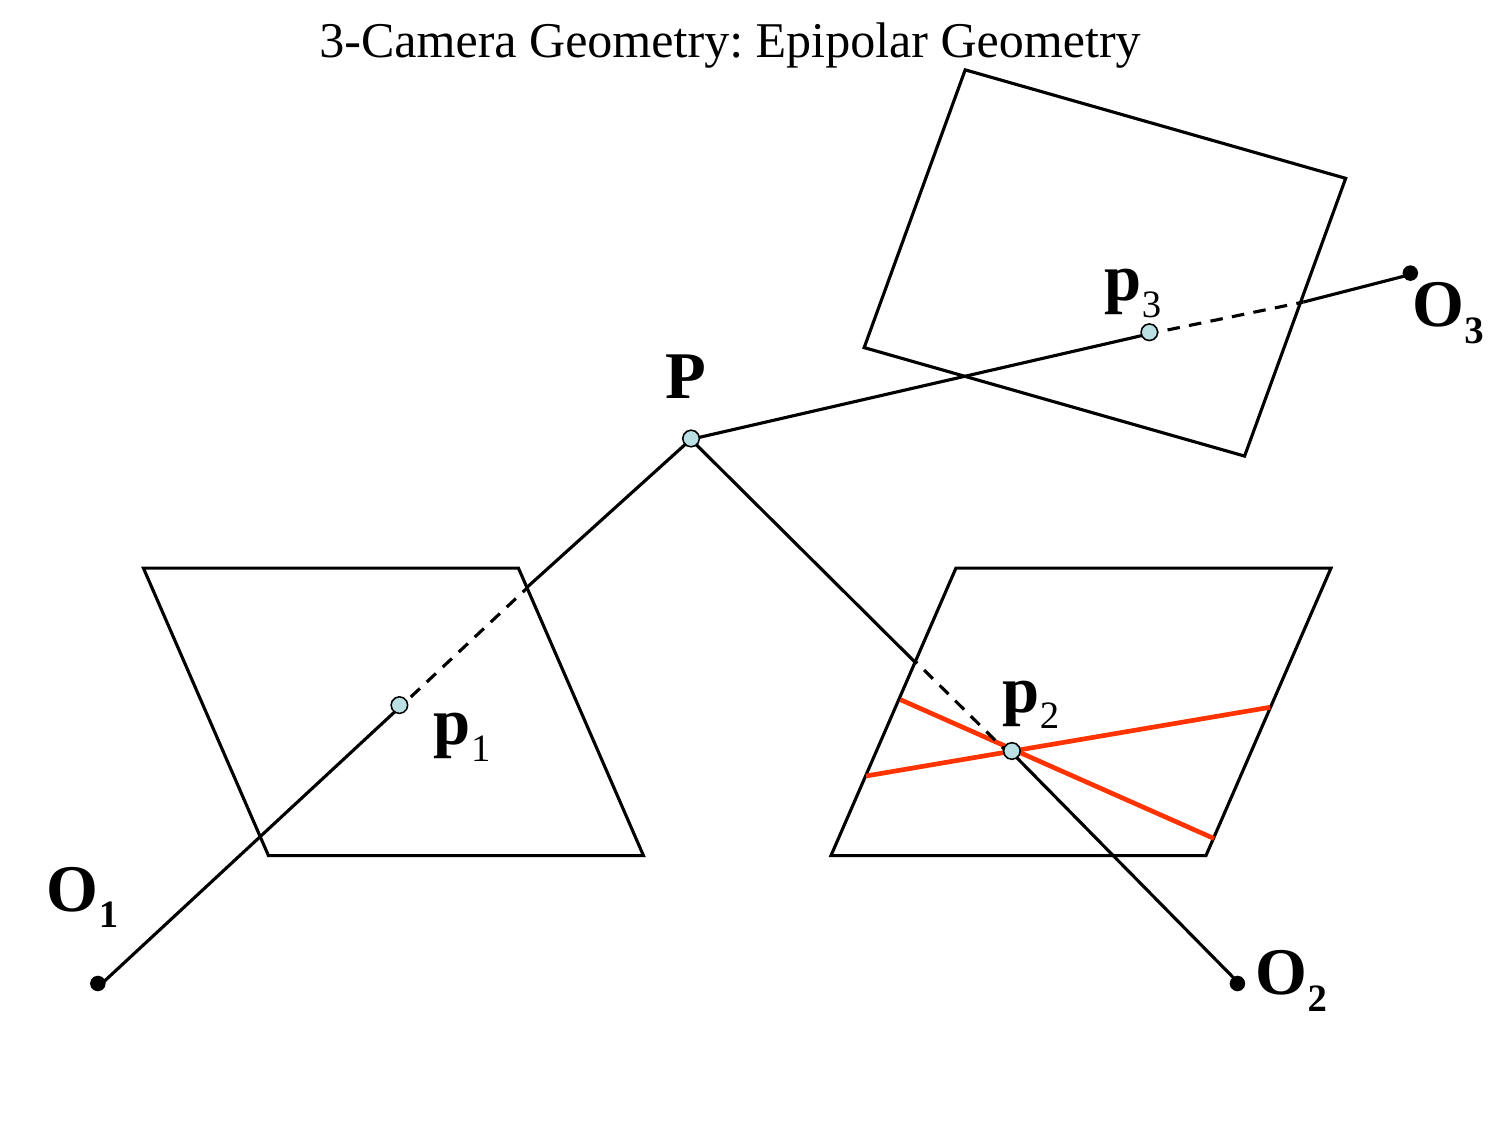

3-Camera Geometry: Epipolar Geometry

p3

O3

P

p1

p2

O1
O2